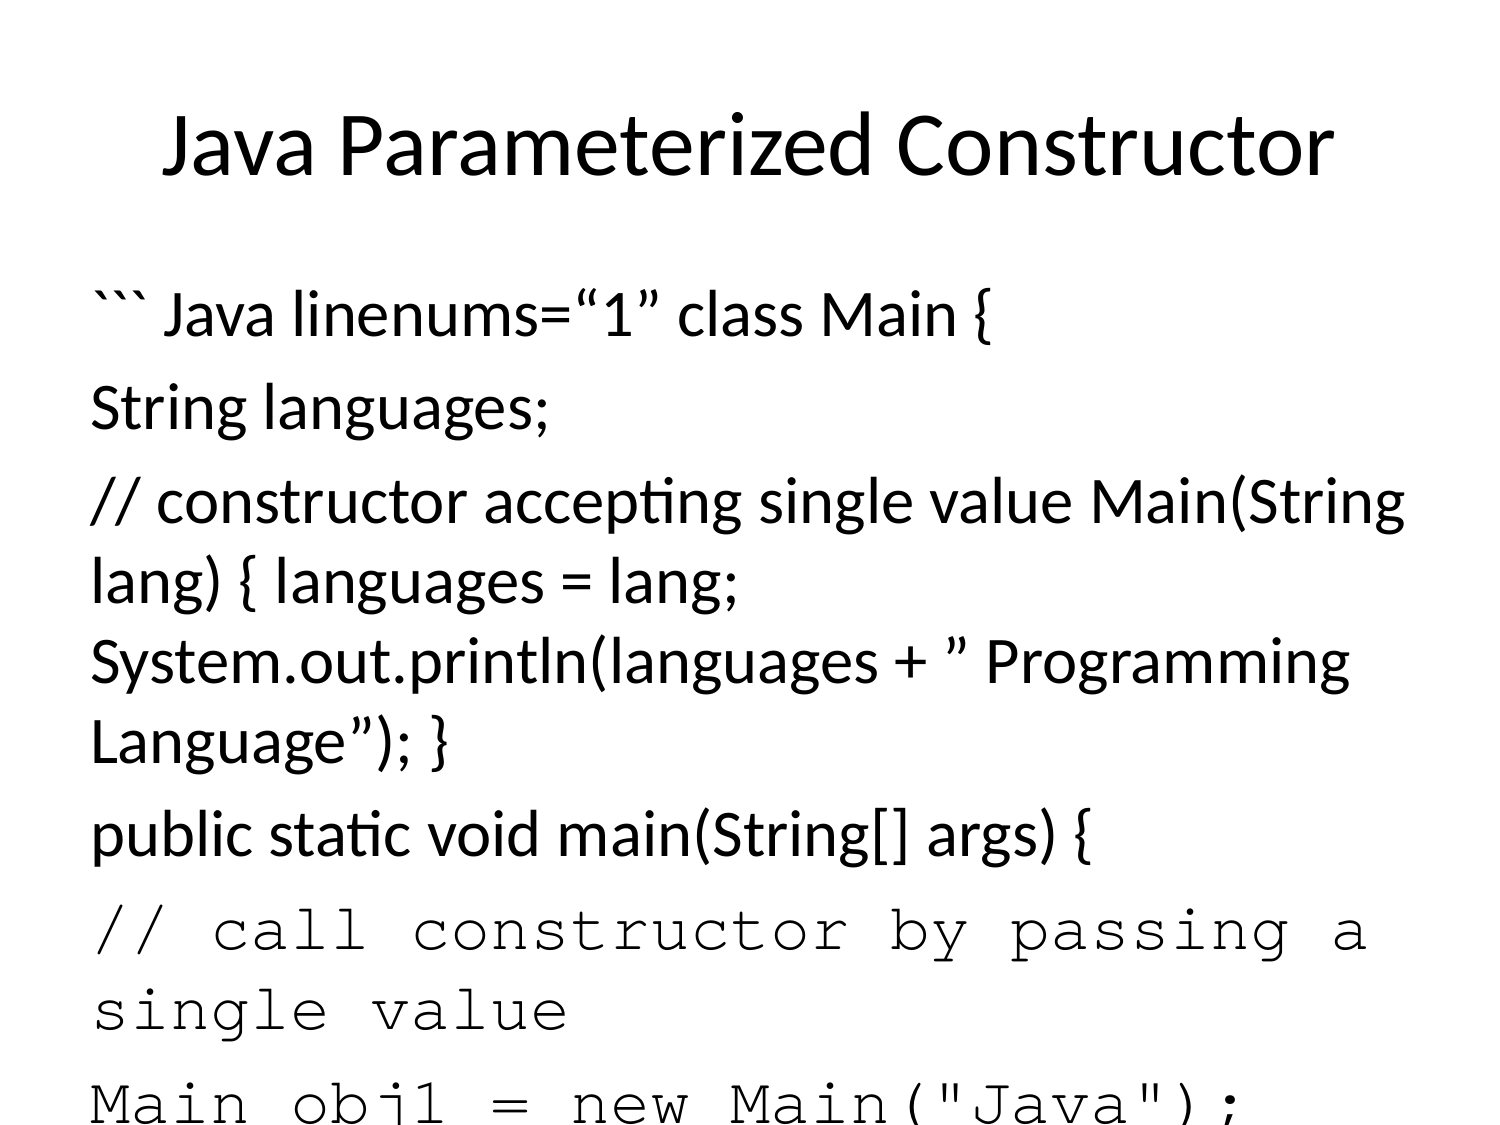

# Java Parameterized Constructor
``` Java linenums=“1” class Main {
String languages;
// constructor accepting single value Main(String lang) { languages = lang; System.out.println(languages + ” Programming Language”); }
public static void main(String[] args) {
// call constructor by passing a single value
Main obj1 = new Main("Java");
Main obj2 = new Main("Python");
Main obj3 = new Main("C");
} }

---

## Java Default Constructor

``` Java linenums="1"
class Main {

  int a;
  boolean b;

  public static void main(String[] args) {

    // A default constructor is called
    Main obj = new Main();

    System.out.println("Default Value:");
    System.out.println("a = " + obj.a);
    System.out.println("b = " + obj.b);
  }
}